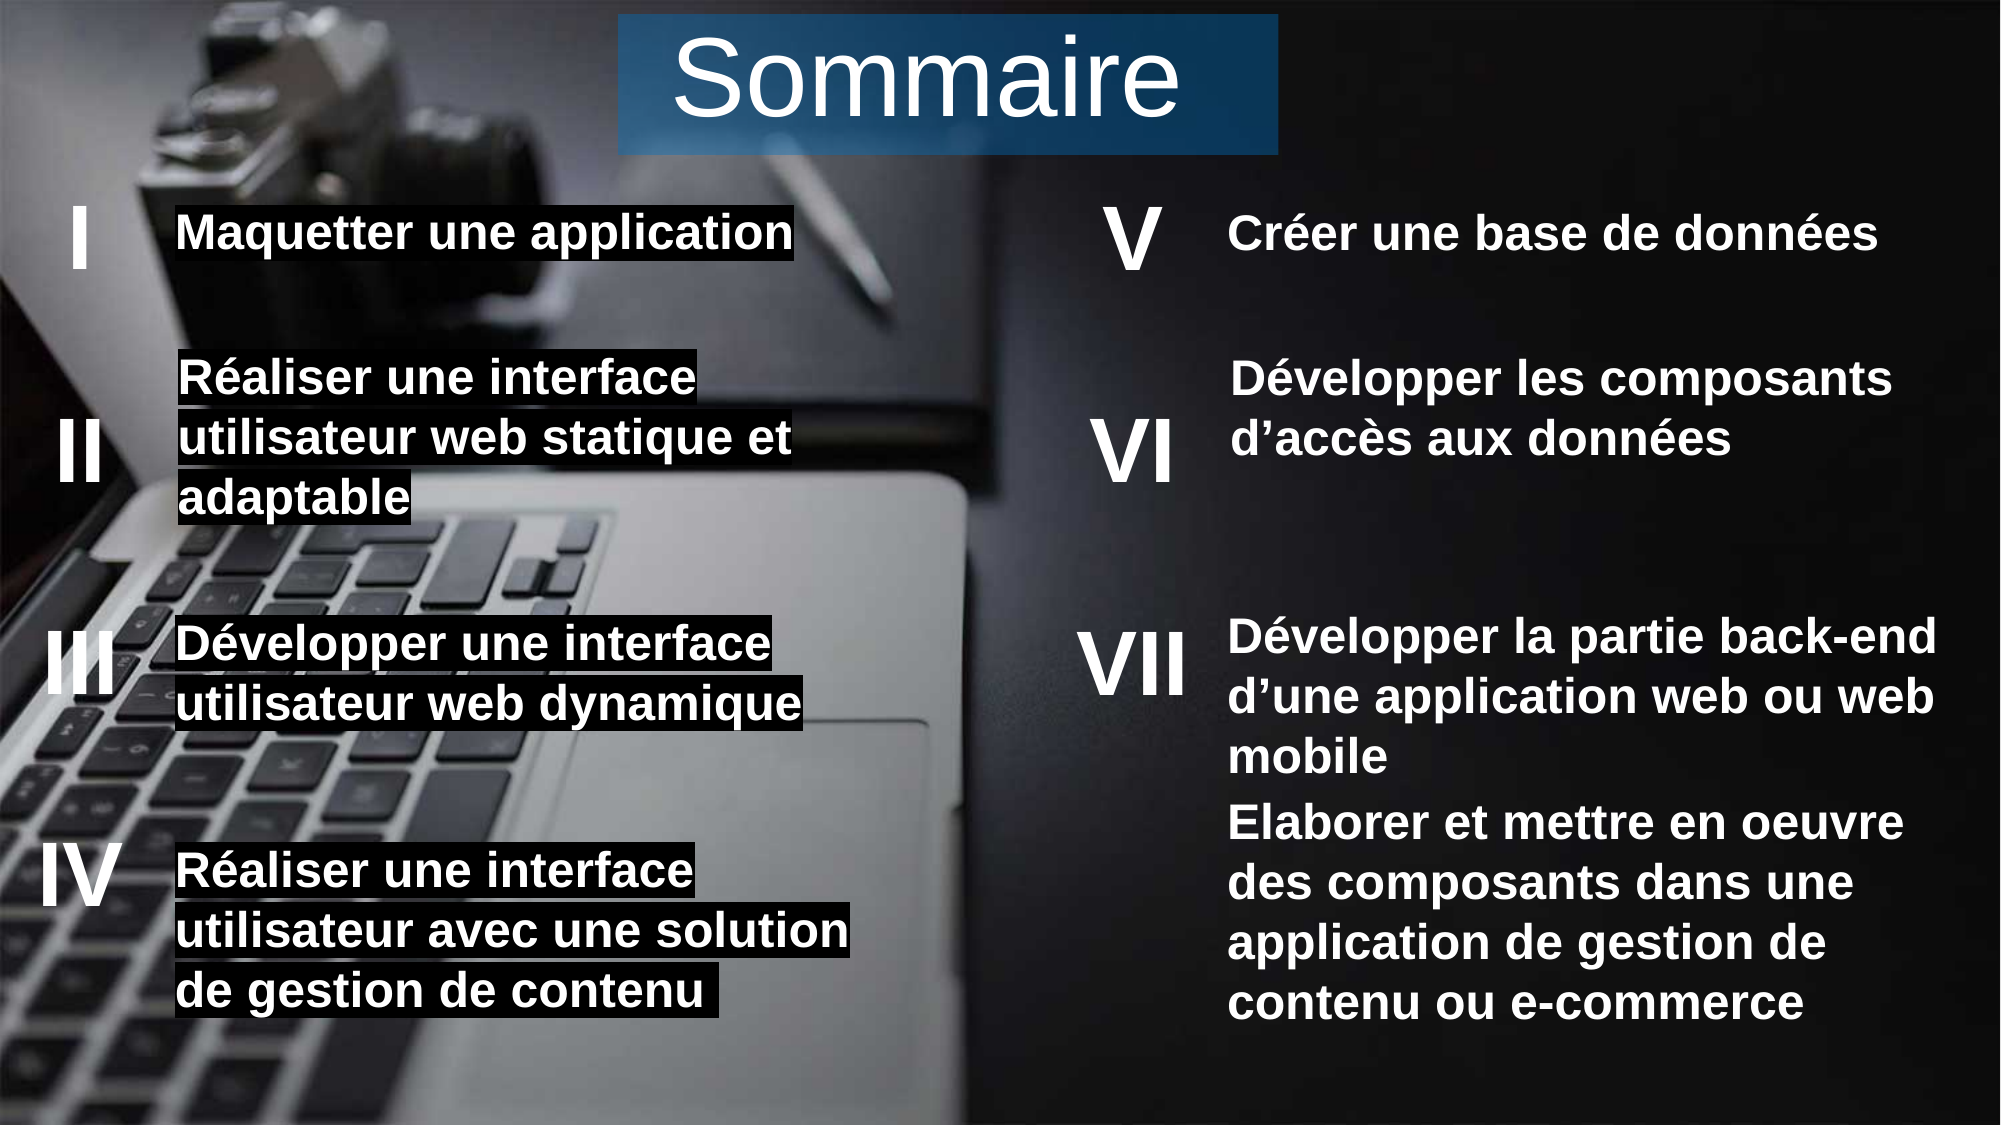

Sommaire

I
V
Maquetter une application
Créer une base de données
Réaliser une interface utilisateur web statique et adaptable
Développer les composants d’accès aux données
II
VI
III
VII
Développer la partie back-end d’une application web ou web mobile
Développer une interface utilisateur web dynamique
Elaborer et mettre en oeuvre des composants dans une application de gestion de contenu ou e-commerce
IV
Réaliser une interface utilisateur avec une solution de gestion de contenu